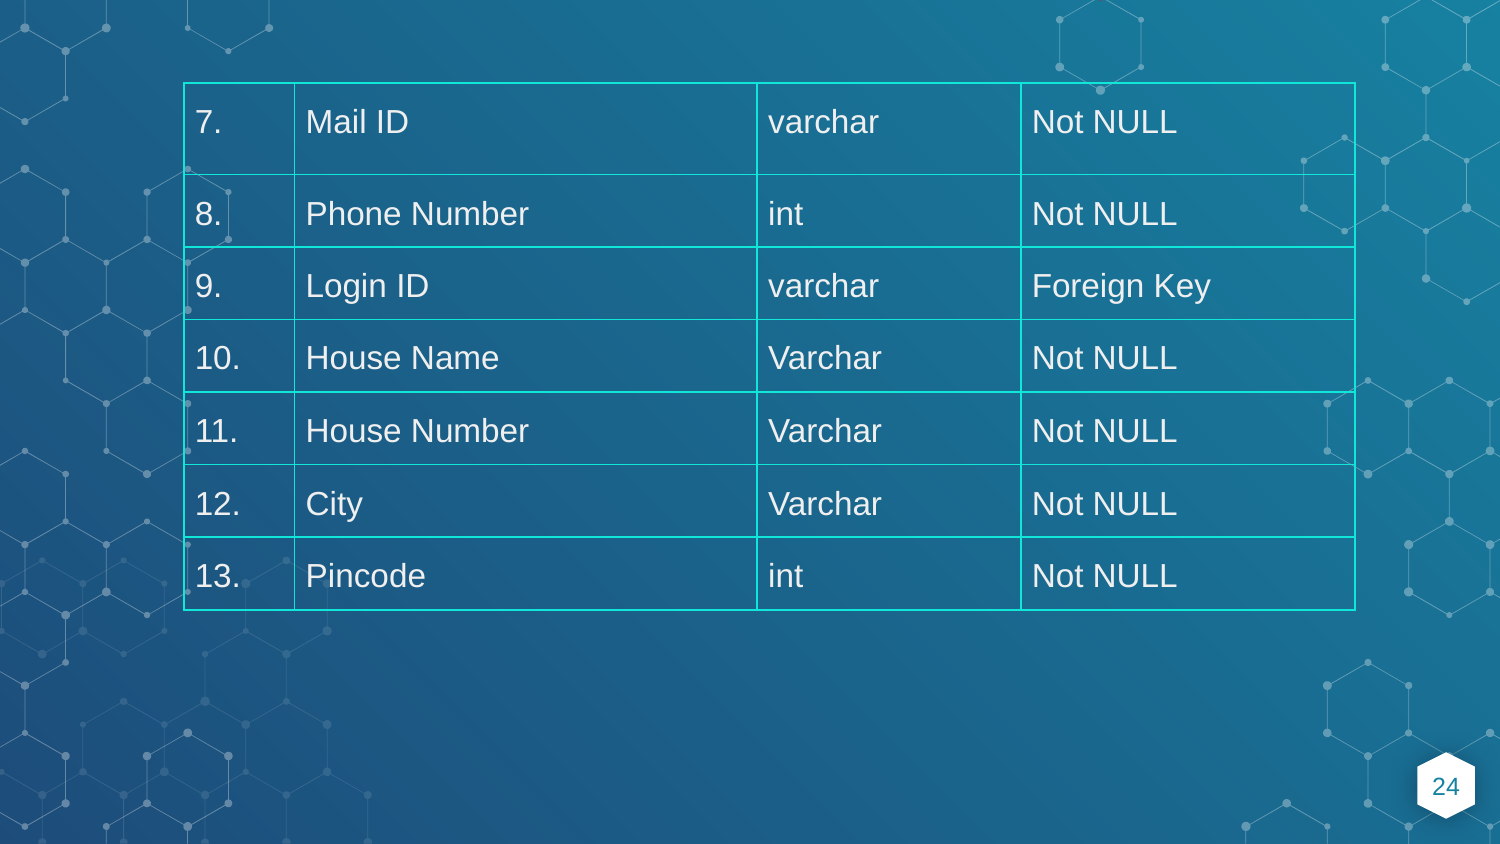

| 7. | Mail ID | varchar | Not NULL |
| --- | --- | --- | --- |
| 8. | Phone Number | int | Not NULL |
| 9. | Login ID | varchar | Foreign Key |
| 10. | House Name | Varchar | Not NULL |
| 11. | House Number | Varchar | Not NULL |
| 12. | City | Varchar | Not NULL |
| 13. | Pincode | int | Not NULL |
24